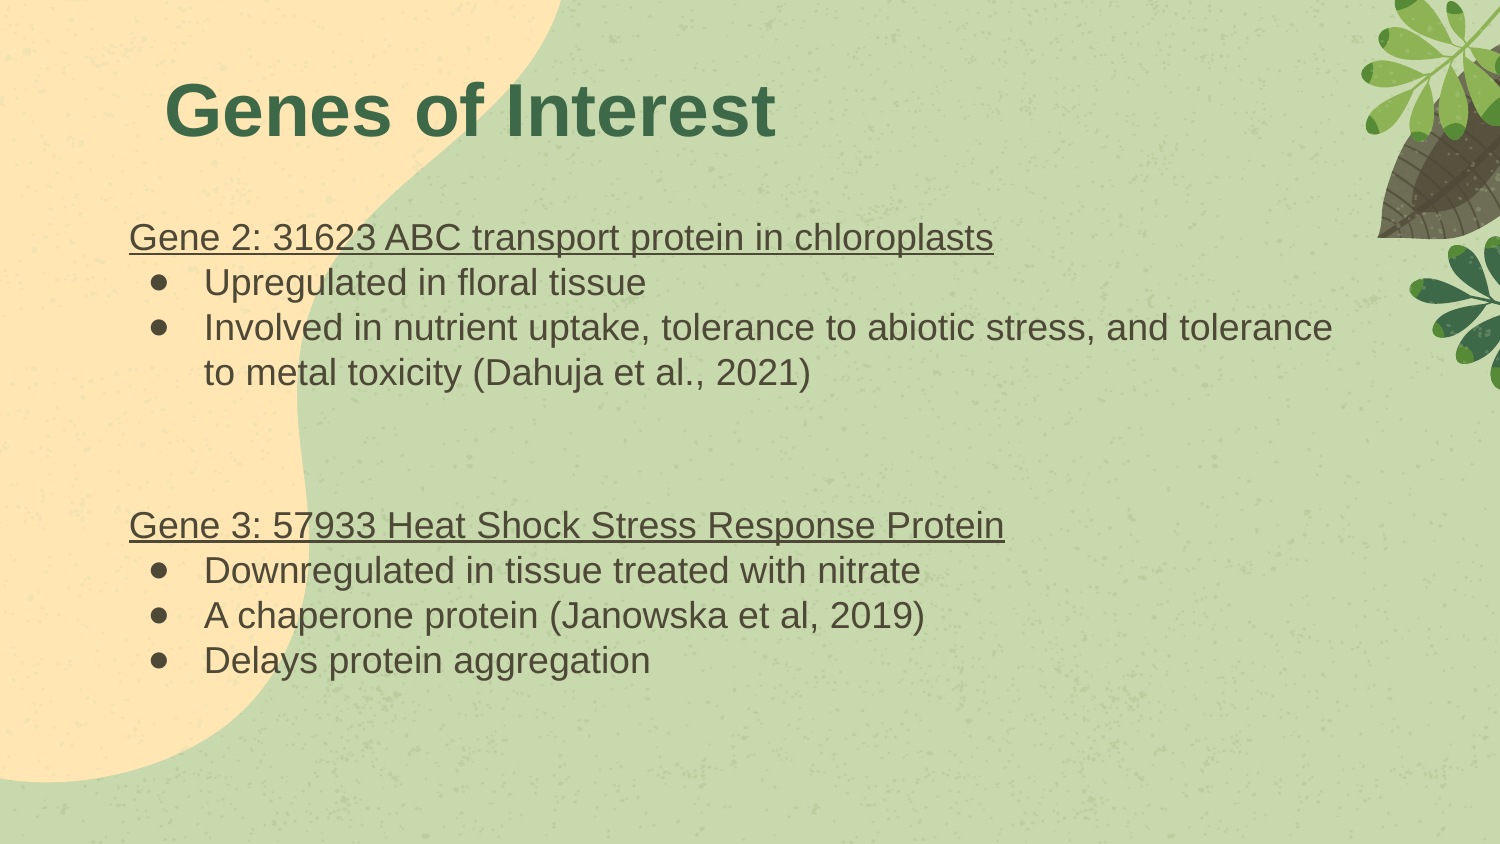

# Genes of Interest
Gene 2: 31623 ABC transport protein in chloroplasts
Upregulated in floral tissue
Involved in nutrient uptake, tolerance to abiotic stress, and tolerance to metal toxicity (Dahuja et al., 2021)

Gene 3: 57933 Heat Shock Stress Response Protein
Downregulated in tissue treated with nitrate
A chaperone protein (Janowska et al, 2019)
Delays protein aggregation